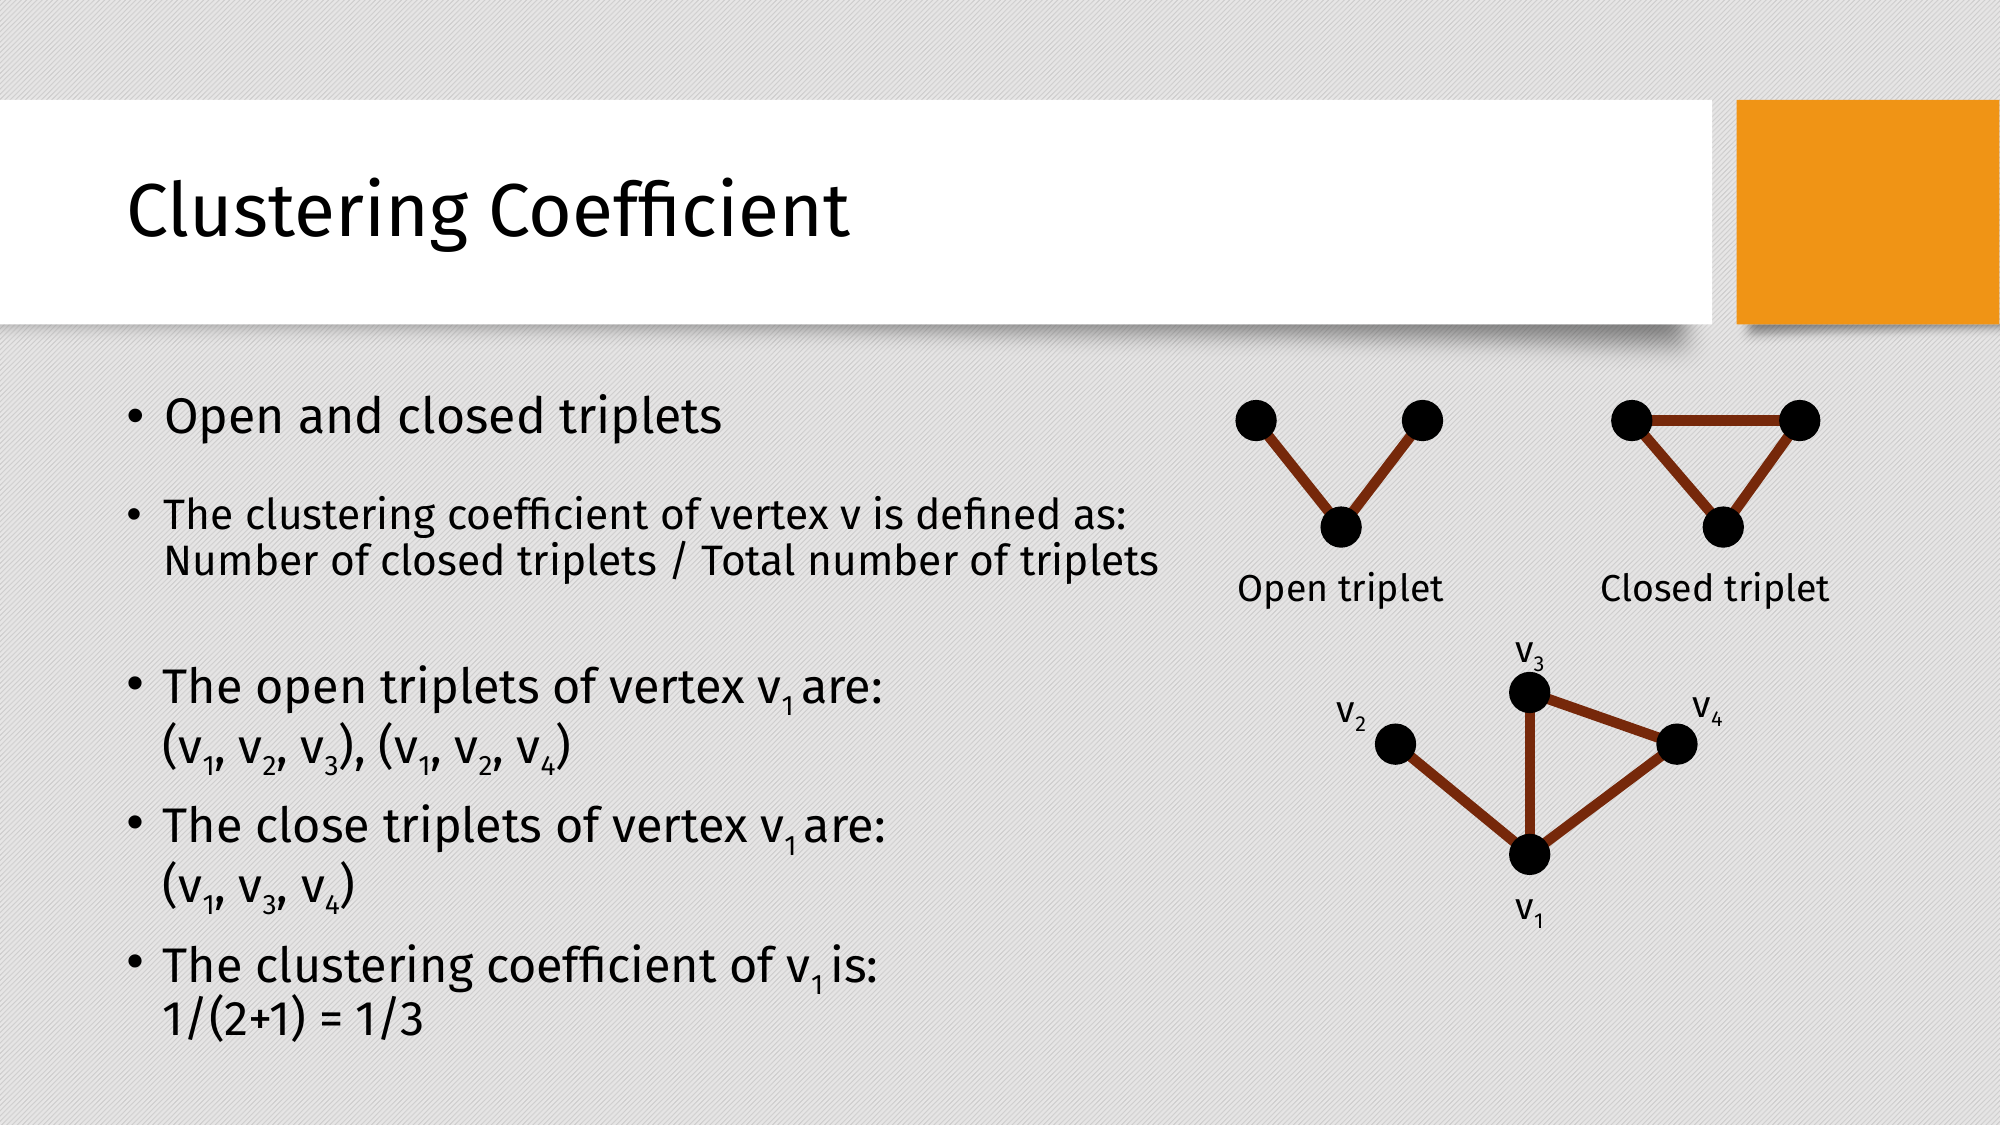

# Clustering Coefficient
Open and closed triplets

Open triplet
Closed triplet
The clustering coefficient of vertex v is defined as:
Number of closed triplets / Total number of triplets
v3

v4
v2

v1
The open triplets of vertex v1 are:
(v1, v2, v3), (v1, v2, v4)
The close triplets of vertex v1 are:
(v1, v3, v4)
The clustering coefficient of v1 is:
1/(2+1) = 1/3